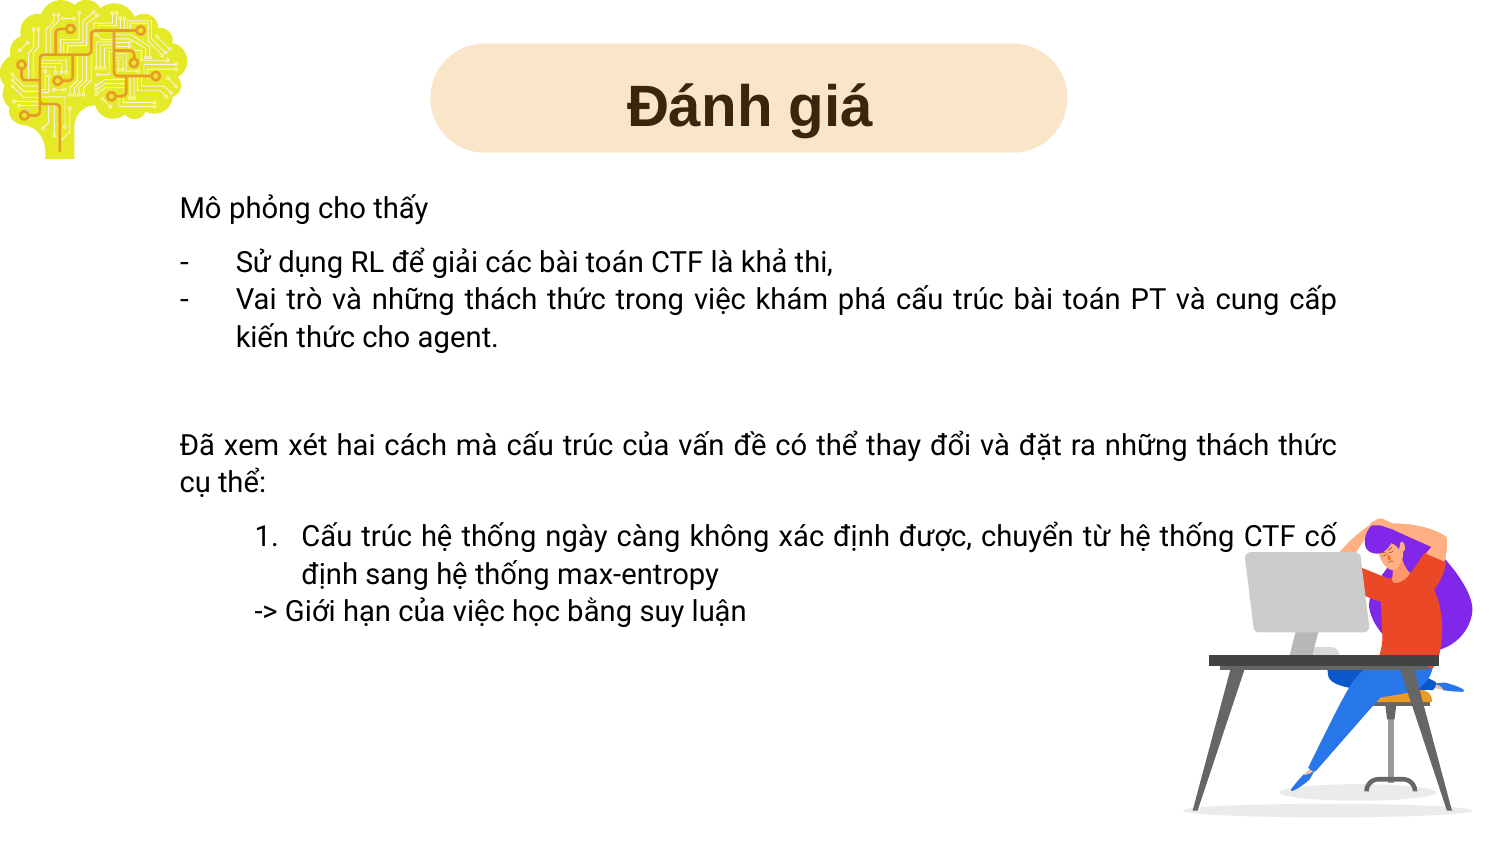

# Đánh giá
Mô phỏng cho thấy
Sử dụng RL để giải các bài toán CTF là khả thi,
Vai trò và những thách thức trong việc khám phá cấu trúc bài toán PT và cung cấp kiến ​​thức cho agent.

Đã xem xét hai cách mà cấu trúc của vấn đề có thể thay đổi và đặt ra những thách thức cụ thể:
Cấu trúc hệ thống ngày càng không xác định được, chuyển từ hệ thống CTF cố định sang hệ thống max-entropy
-> Giới hạn của việc học bằng suy luận